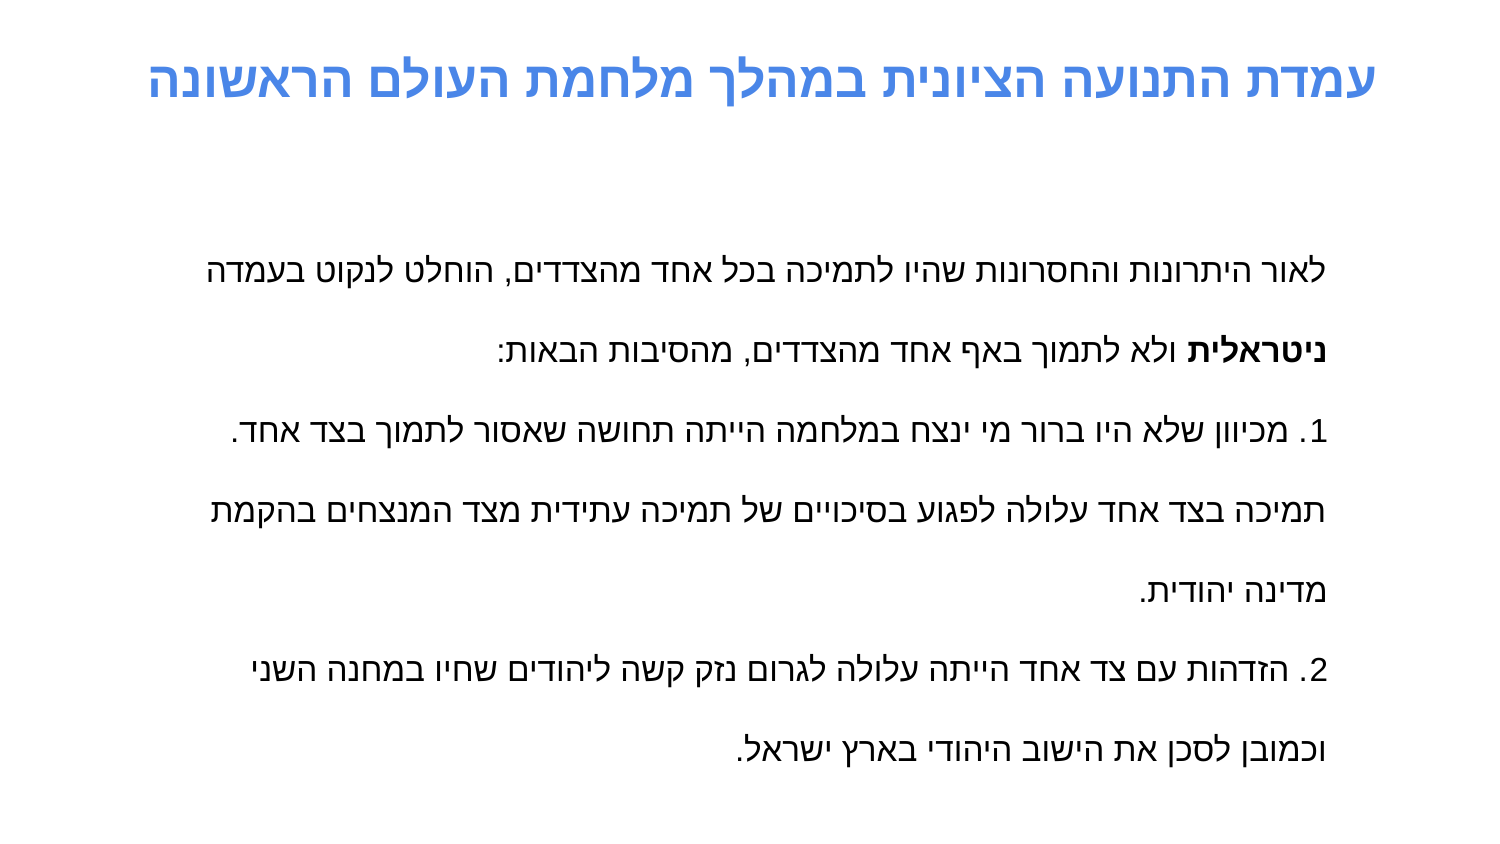

עמדת התנועה הציונית במהלך מלחמת העולם הראשונה
לאור היתרונות והחסרונות שהיו לתמיכה בכל אחד מהצדדים, הוחלט לנקוט בעמדה ניטראלית ולא לתמוך באף אחד מהצדדים, מהסיבות הבאות:
1. מכיוון שלא היו ברור מי ינצח במלחמה הייתה תחושה שאסור לתמוך בצד אחד.
תמיכה בצד אחד עלולה לפגוע בסיכויים של תמיכה עתידית מצד המנצחים בהקמת מדינה יהודית.
2. הזדהות עם צד אחד הייתה עלולה לגרום נזק קשה ליהודים שחיו במחנה השני וכמובן לסכן את הישוב היהודי בארץ ישראל.